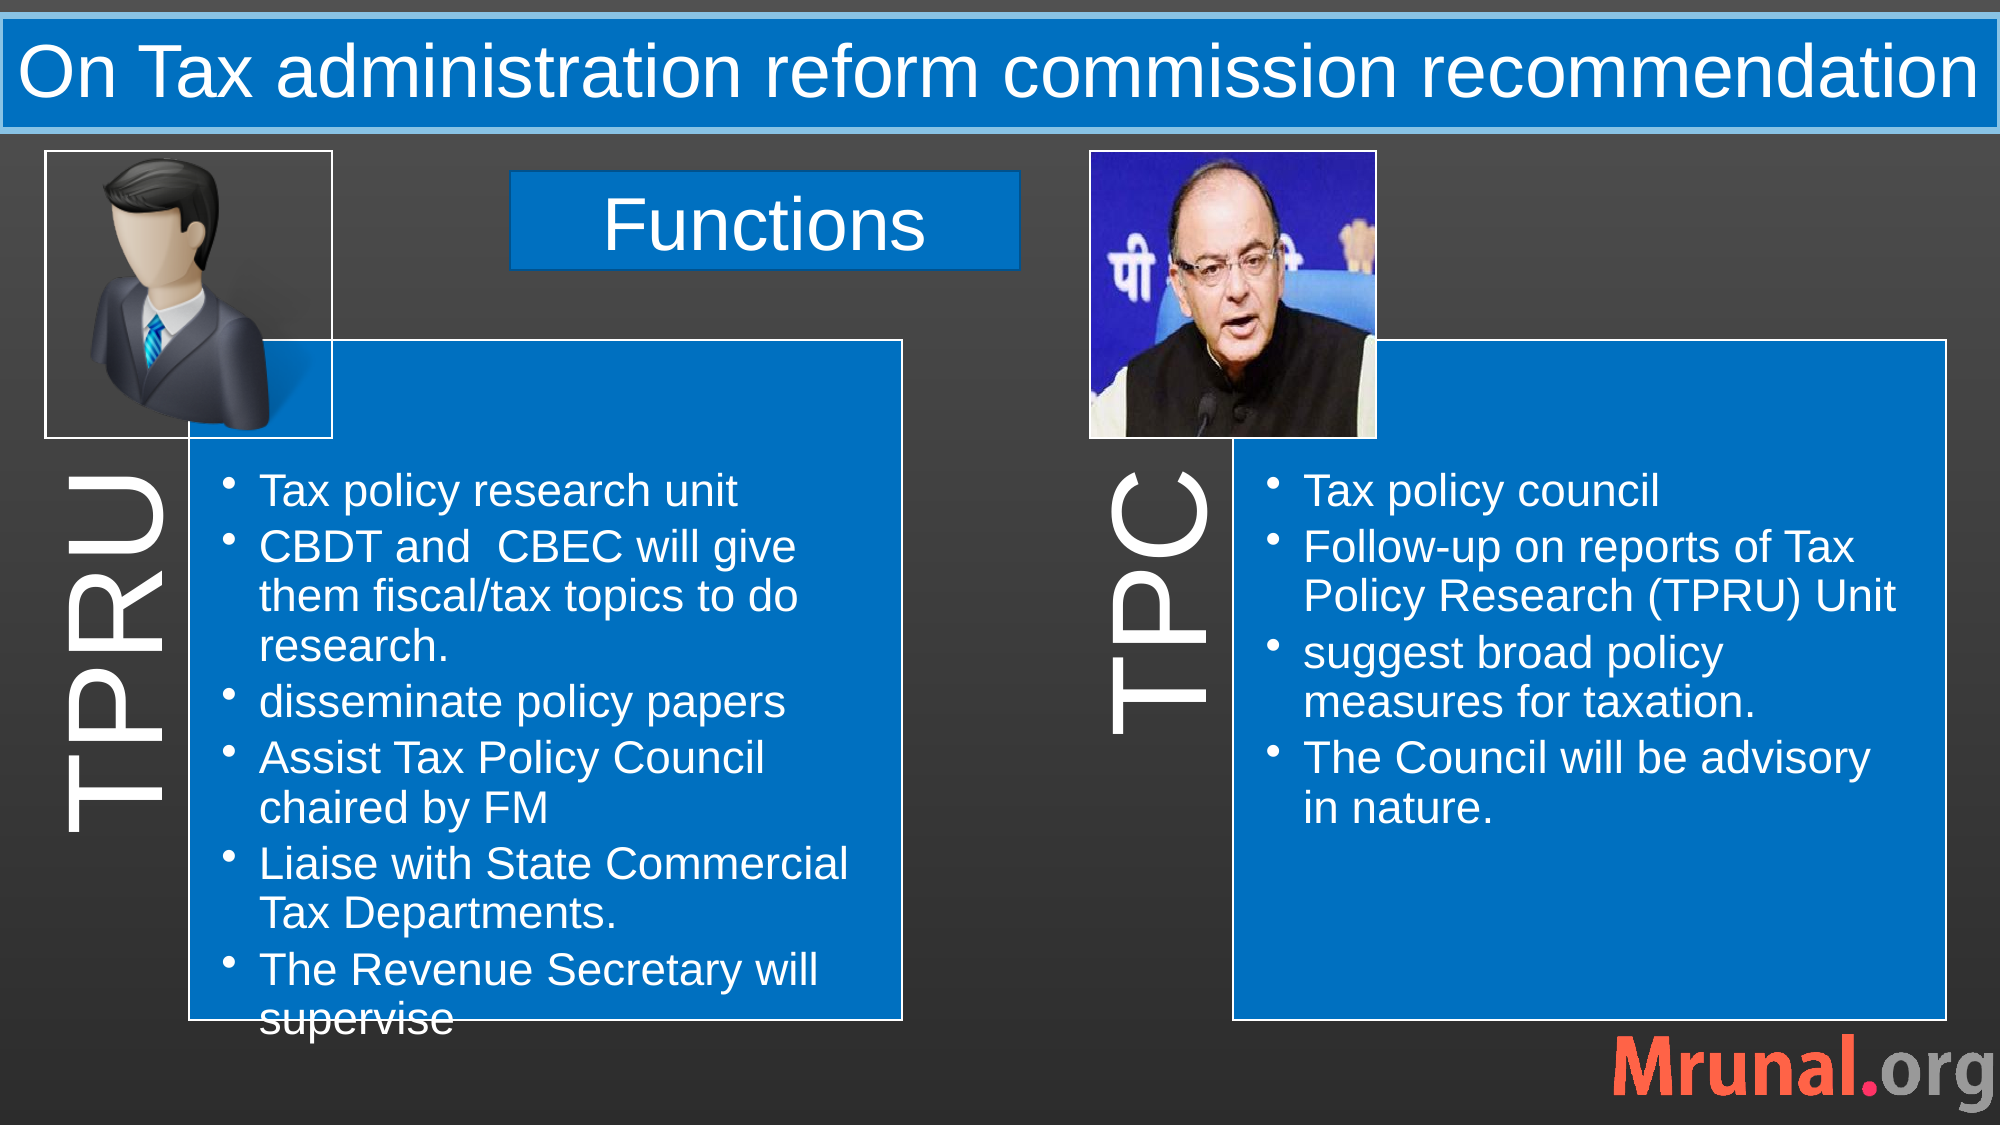

# On Tax administration reform commission recommendation
TPRU
Tax policy research unit
CBDT and  CBEC will give them fiscal/tax topics to do research.
disseminate policy papers
Assist Tax Policy Council chaired by FM
Liaise with State Commercial Tax Departments.
The Revenue Secretary will supervise
TPC
Tax policy council
Follow-up on reports of Tax Policy Research (TPRU) Unit
suggest broad policy measures for taxation.
The Council will be advisory in nature.

Functions